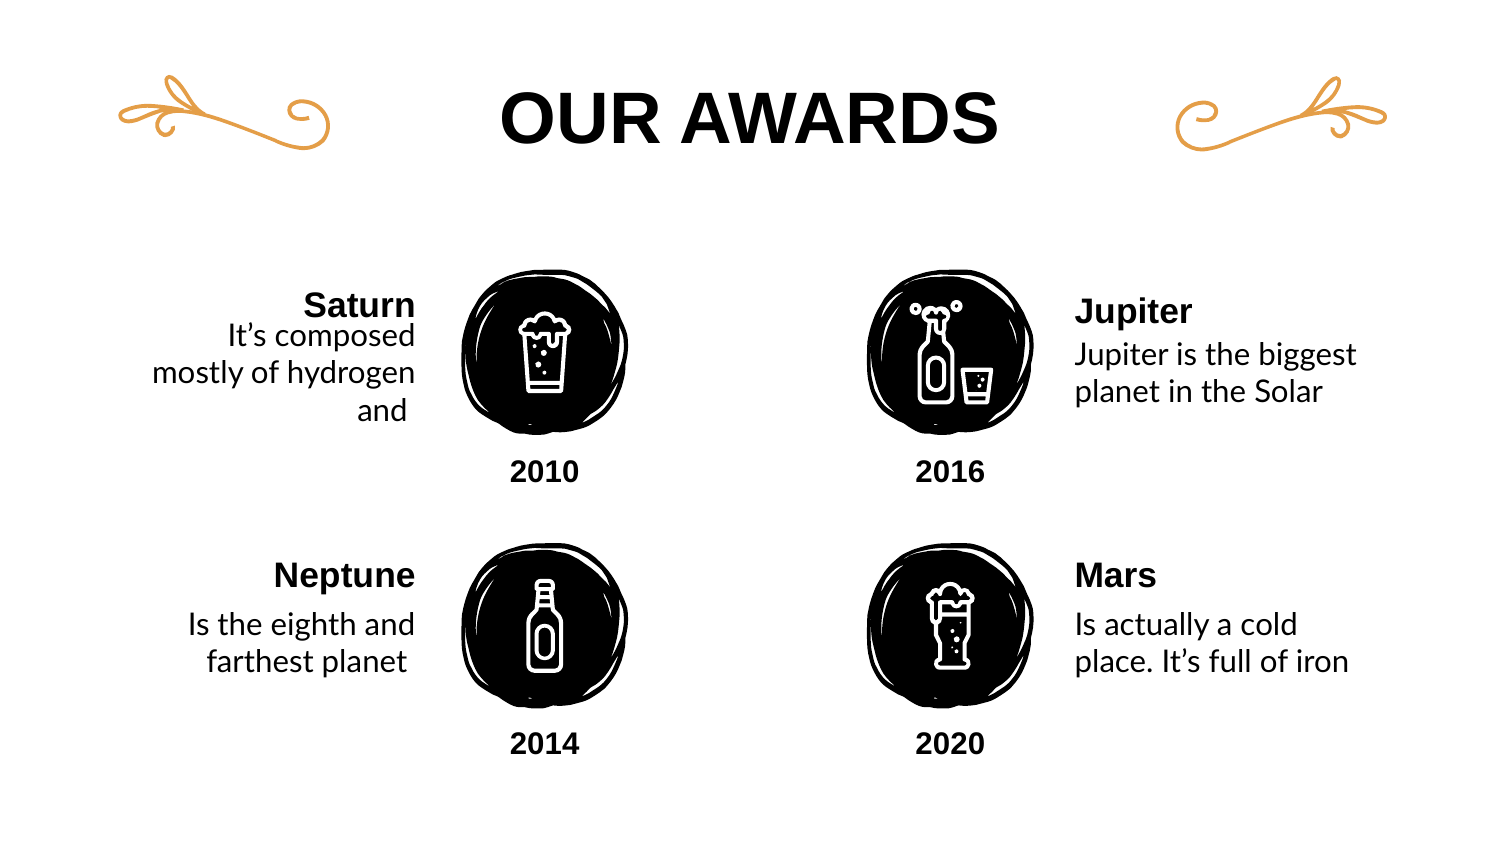

# OUR AWARDS
Saturn
Jupiter

It’s composed mostly of hydrogen and
Jupiter is the biggest planet in the Solar
2010
2016
Neptune
Mars

Is the eighth and farthest planet
Is actually a cold place. It’s full of iron
2014
2020